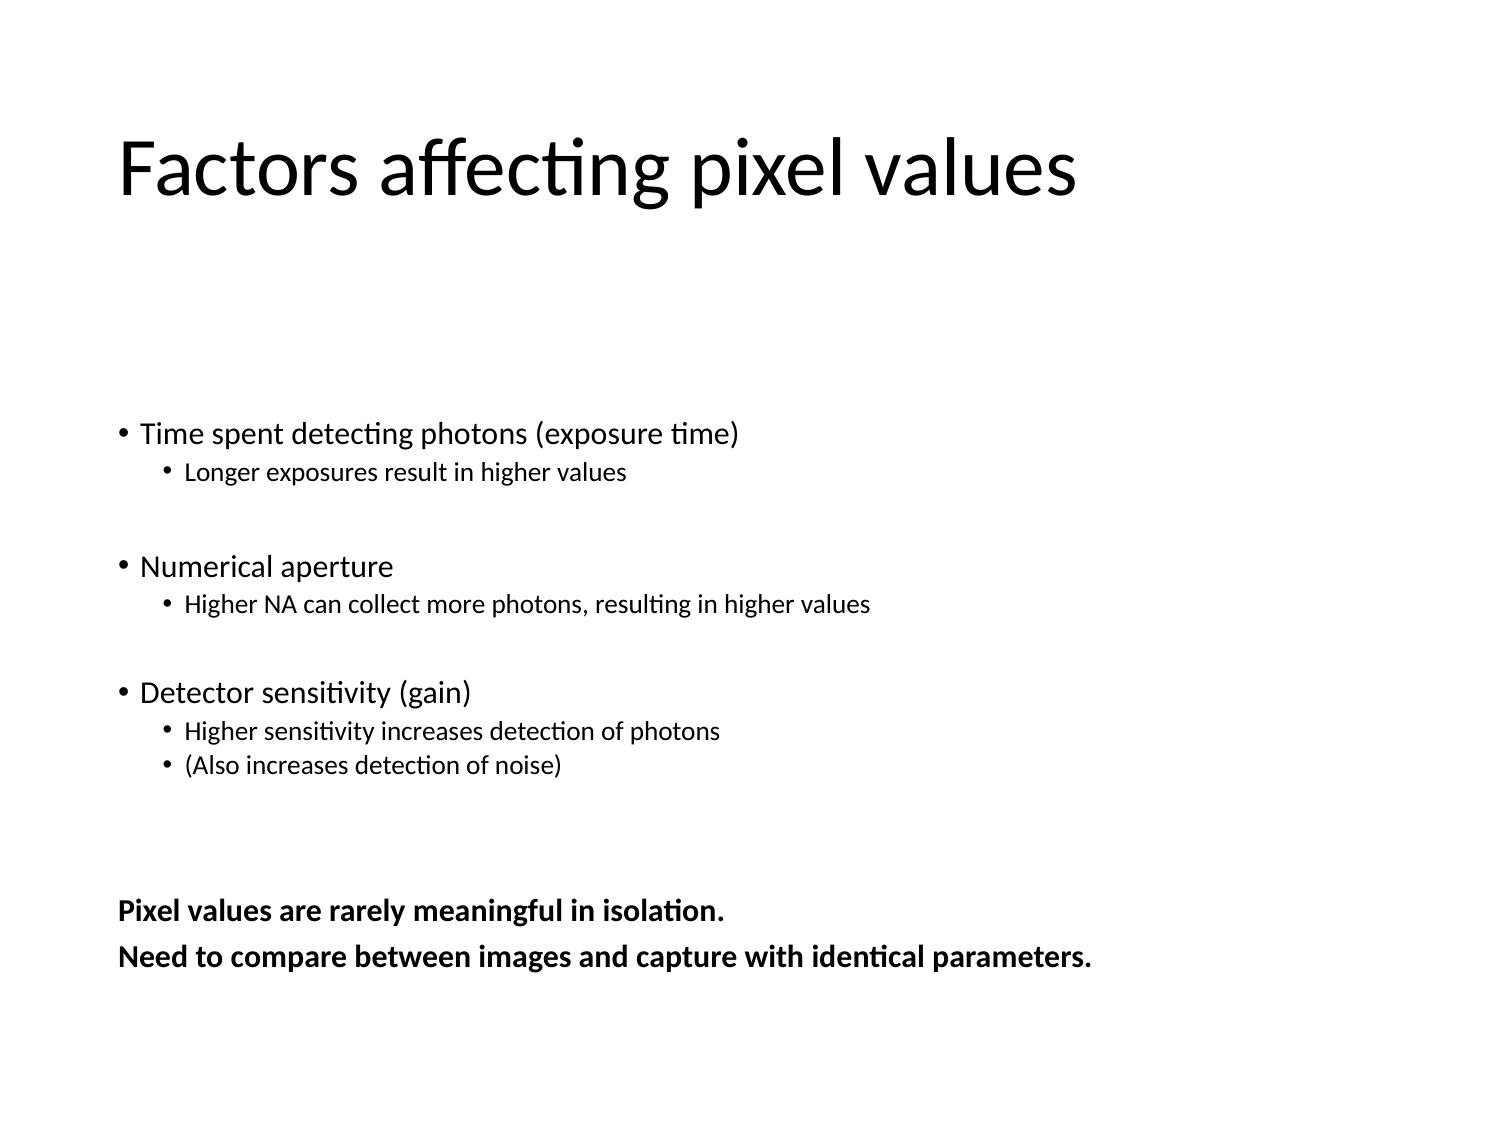

# Factors affecting pixel values
Time spent detecting photons (exposure time)
Longer exposures result in higher values

Numerical aperture
Higher NA can collect more photons, resulting in higher values

Detector sensitivity (gain)
Higher sensitivity increases detection of photons
(Also increases detection of noise)

Pixel values are rarely meaningful in isolation.
Need to compare between images and capture with identical parameters.